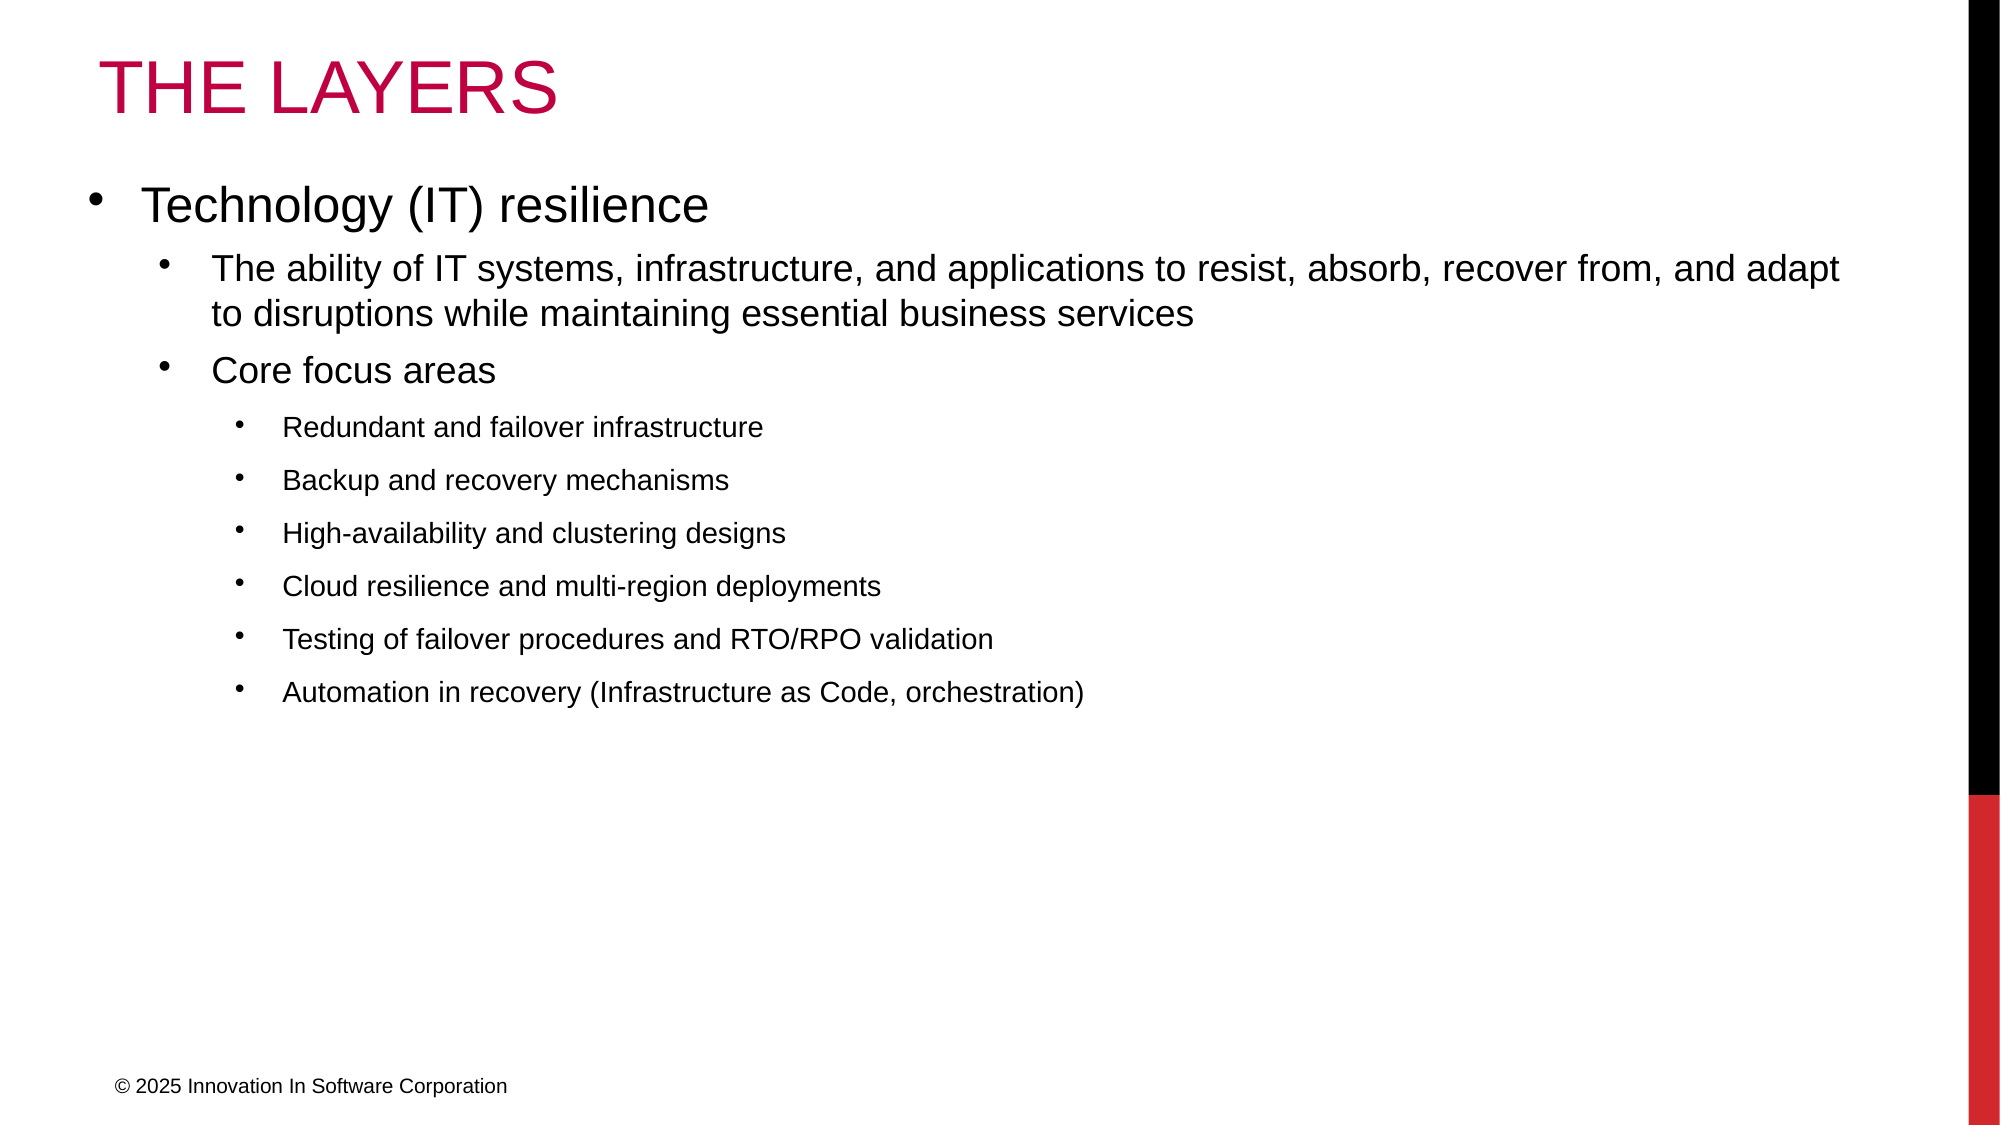

# The layers
Technology (IT) resilience
The ability of IT systems, infrastructure, and applications to resist, absorb, recover from, and adapt to disruptions while maintaining essential business services
Core focus areas
Redundant and failover infrastructure
Backup and recovery mechanisms
High-availability and clustering designs
Cloud resilience and multi-region deployments
Testing of failover procedures and RTO/RPO validation
Automation in recovery (Infrastructure as Code, orchestration)

© 2025 Innovation In Software Corporation